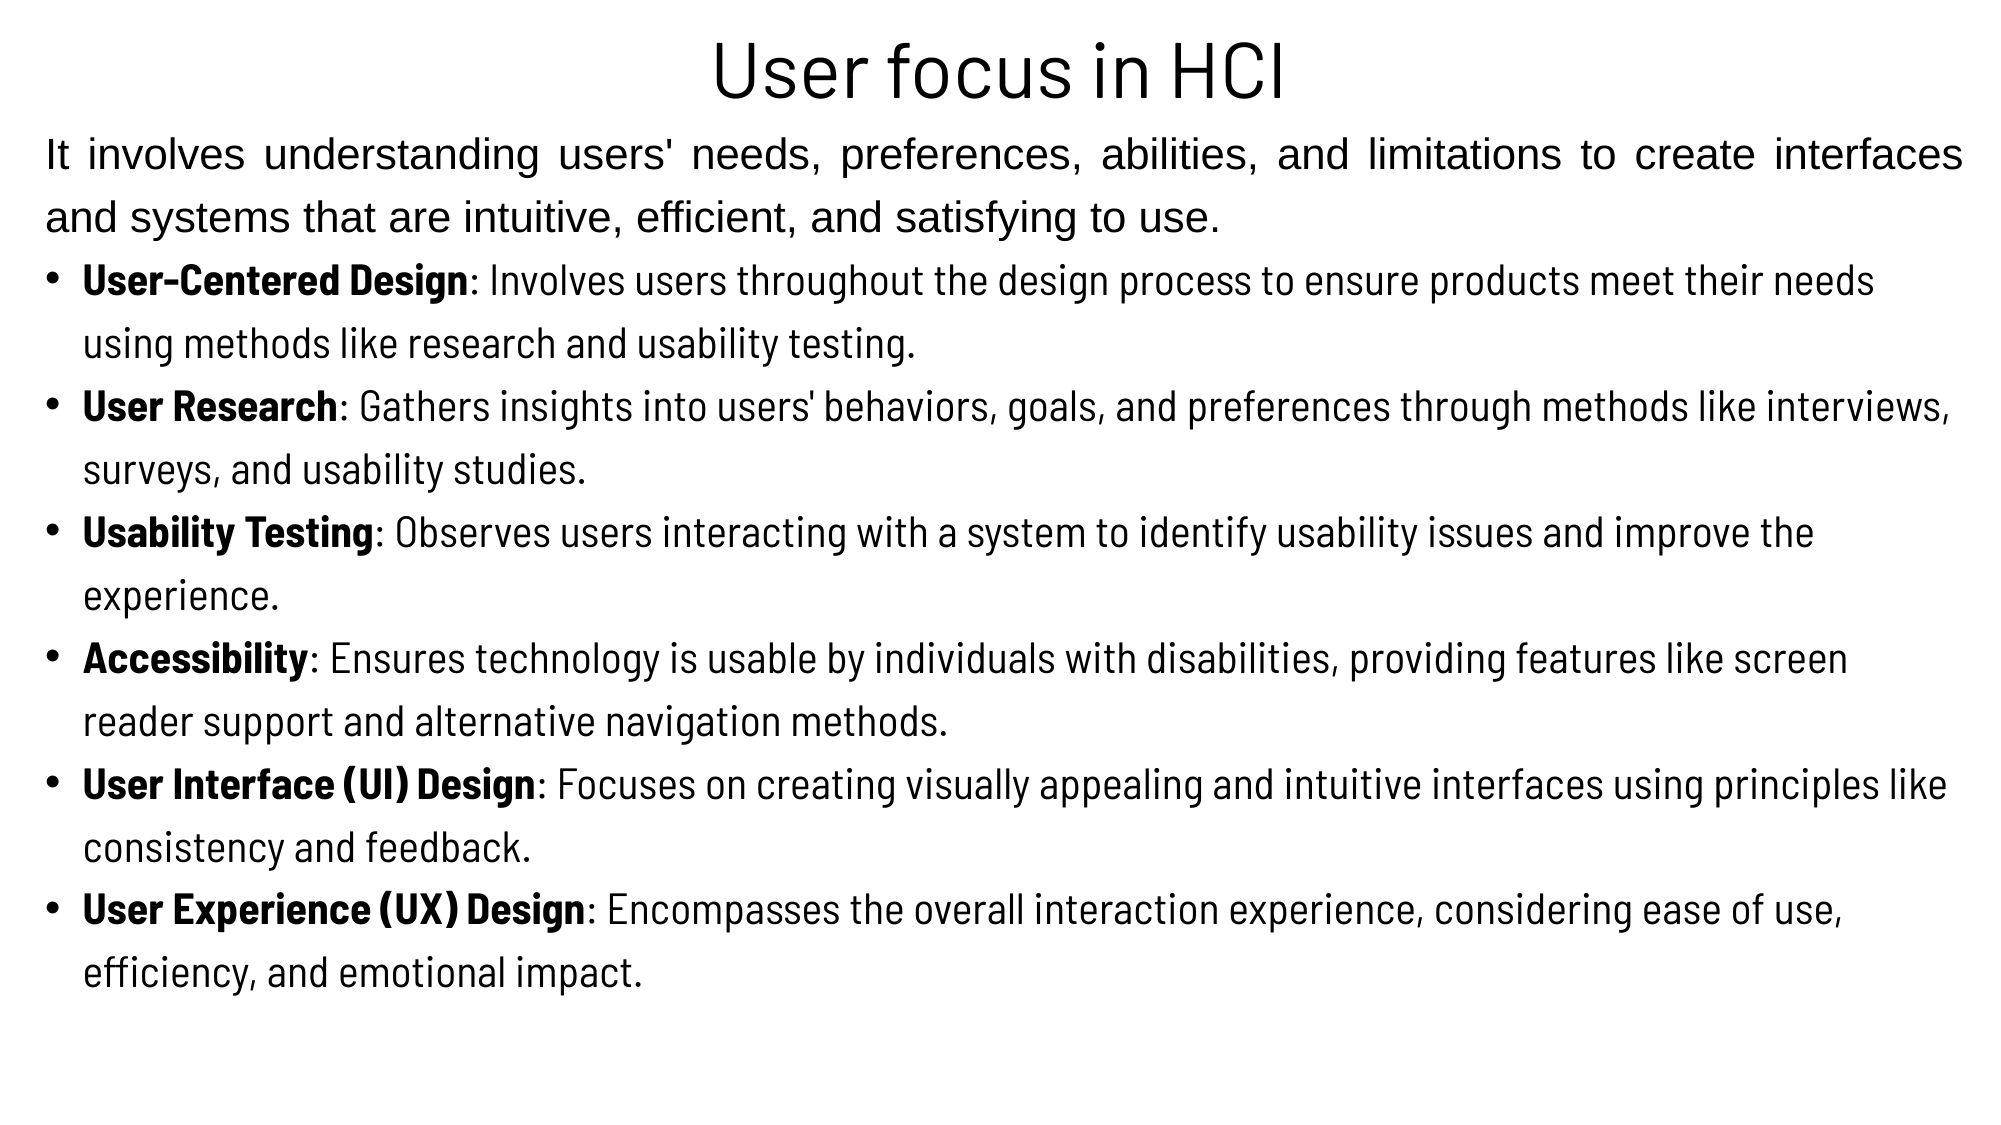

# User focus in HCI
It involves understanding users' needs, preferences, abilities, and limitations to create interfaces and systems that are intuitive, efficient, and satisfying to use.
User-Centered Design: Involves users throughout the design process to ensure products meet their needs using methods like research and usability testing.
User Research: Gathers insights into users' behaviors, goals, and preferences through methods like interviews, surveys, and usability studies.
Usability Testing: Observes users interacting with a system to identify usability issues and improve the experience.
Accessibility: Ensures technology is usable by individuals with disabilities, providing features like screen reader support and alternative navigation methods.
User Interface (UI) Design: Focuses on creating visually appealing and intuitive interfaces using principles like consistency and feedback.
User Experience (UX) Design: Encompasses the overall interaction experience, considering ease of use, efficiency, and emotional impact.